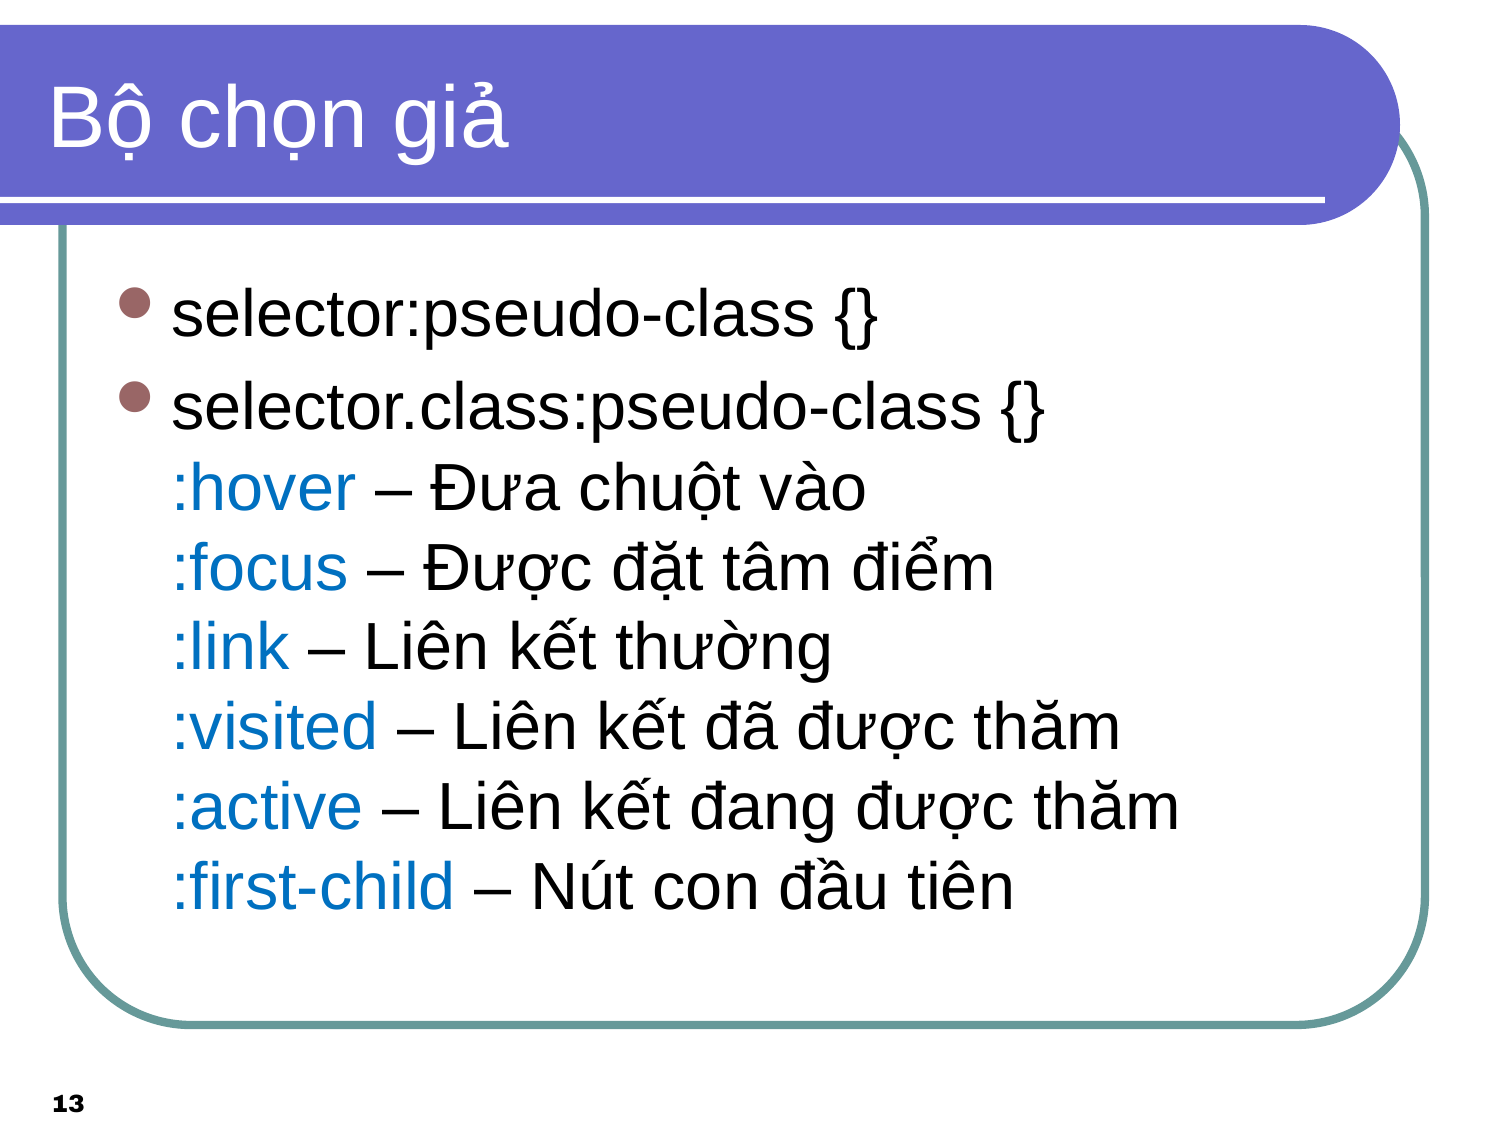

# Bộ chọn giả
selector:pseudo-class {}
selector.class:pseudo-class {}
:hover – Đưa chuột vào
:focus – Được đặt tâm điểm
:link – Liên kết thường
:visited – Liên kết đã được thăm
:active – Liên kết đang được thăm
:first-child – Nút con đầu tiên
13